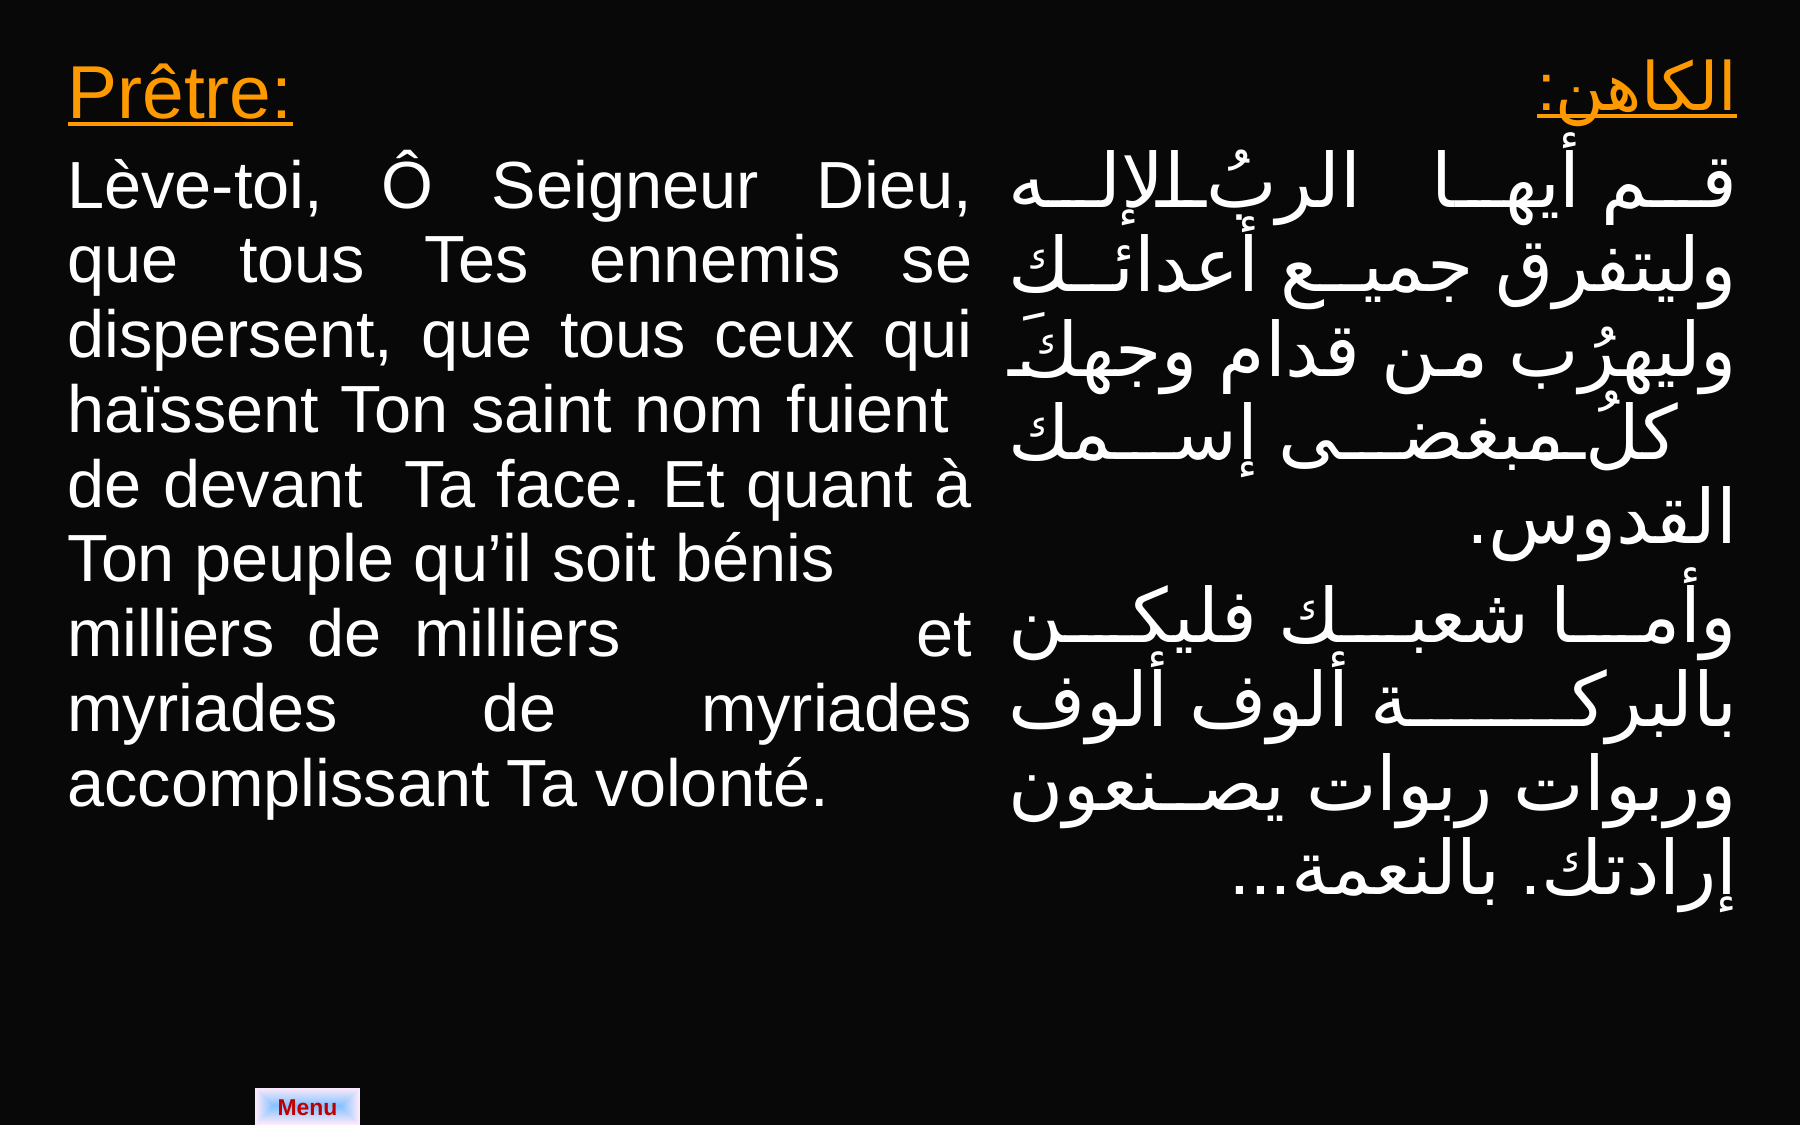

| Prêtre: Lève-toi, Ô Seigneur Dieu, que tous Tes ennemis se dispersent, que tous ceux qui haïssent Ton saint nom fuient de devant Ta face. Et quant à Ton peuple qu’il soit bénis milliers de milliers et myriades de myriades accomplissant Ta volonté. | الكاهن: قم أيها الربُ الإله وليتفرق جميع أعدائك وليهرُب من قدام وجهكَ كلُ مبغضى إسمك القدوس. وأما شعبك فليكن بالبركة ألوف ألوف وربوات ربوات يصنعون إرادتك. بالنعمة... |
| --- | --- |

Menu